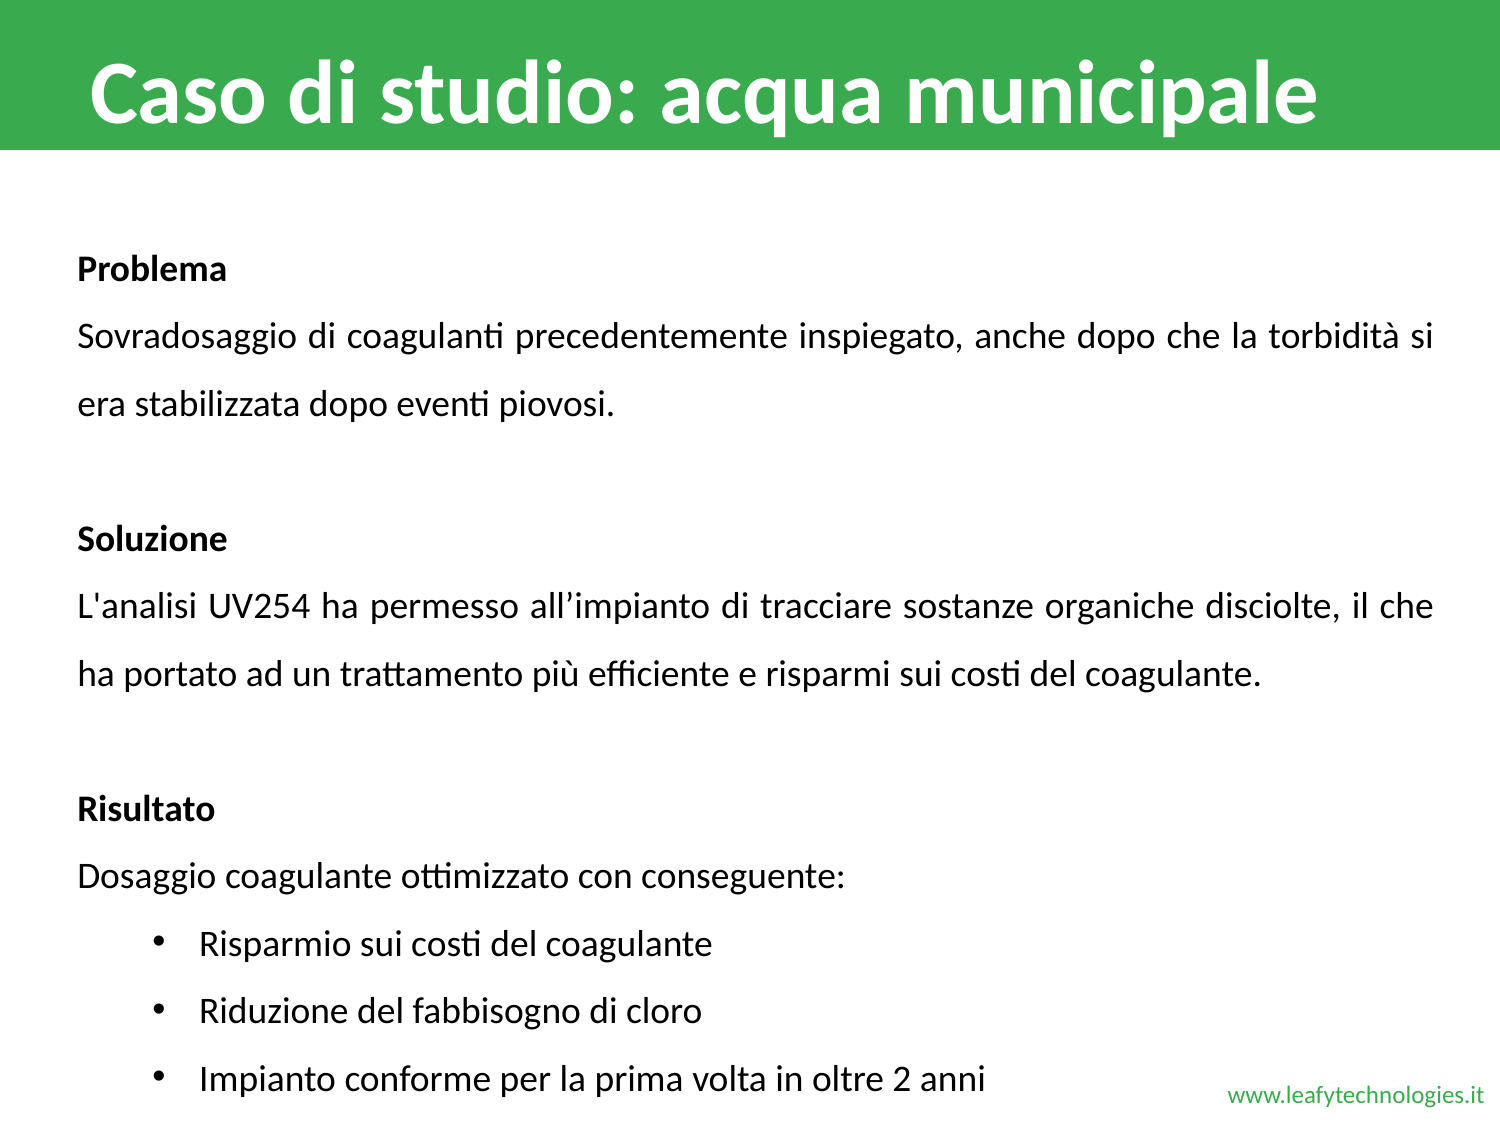

# Caso di studio: acqua municipale
Problema
Sovradosaggio di coagulanti precedentemente inspiegato, anche dopo che la torbidità si era stabilizzata dopo eventi piovosi.

Soluzione
L'analisi UV254 ha permesso all’impianto di tracciare sostanze organiche disciolte, il che ha portato ad un trattamento più efficiente e risparmi sui costi del coagulante.

Risultato
Dosaggio coagulante ottimizzato con conseguente:
Risparmio sui costi del coagulante
Riduzione del fabbisogno di cloro
Impianto conforme per la prima volta in oltre 2 anni